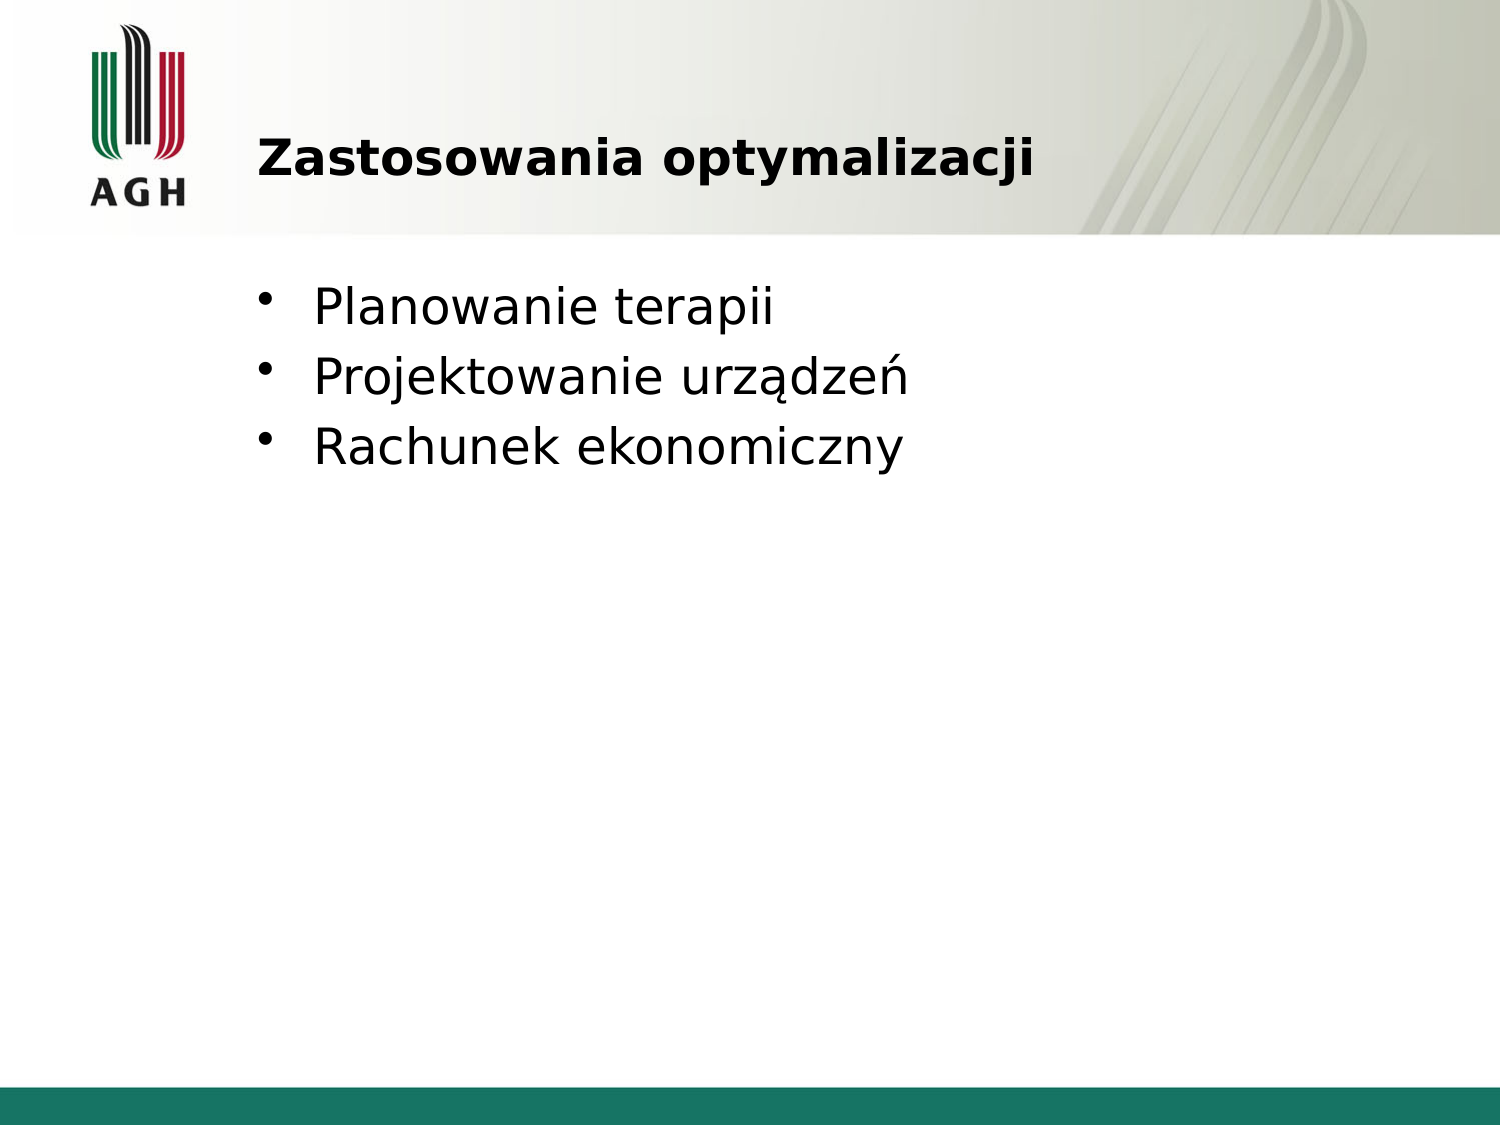

# Zastosowania optymalizacji
Planowanie terapii
Projektowanie urządzeń
Rachunek ekonomiczny